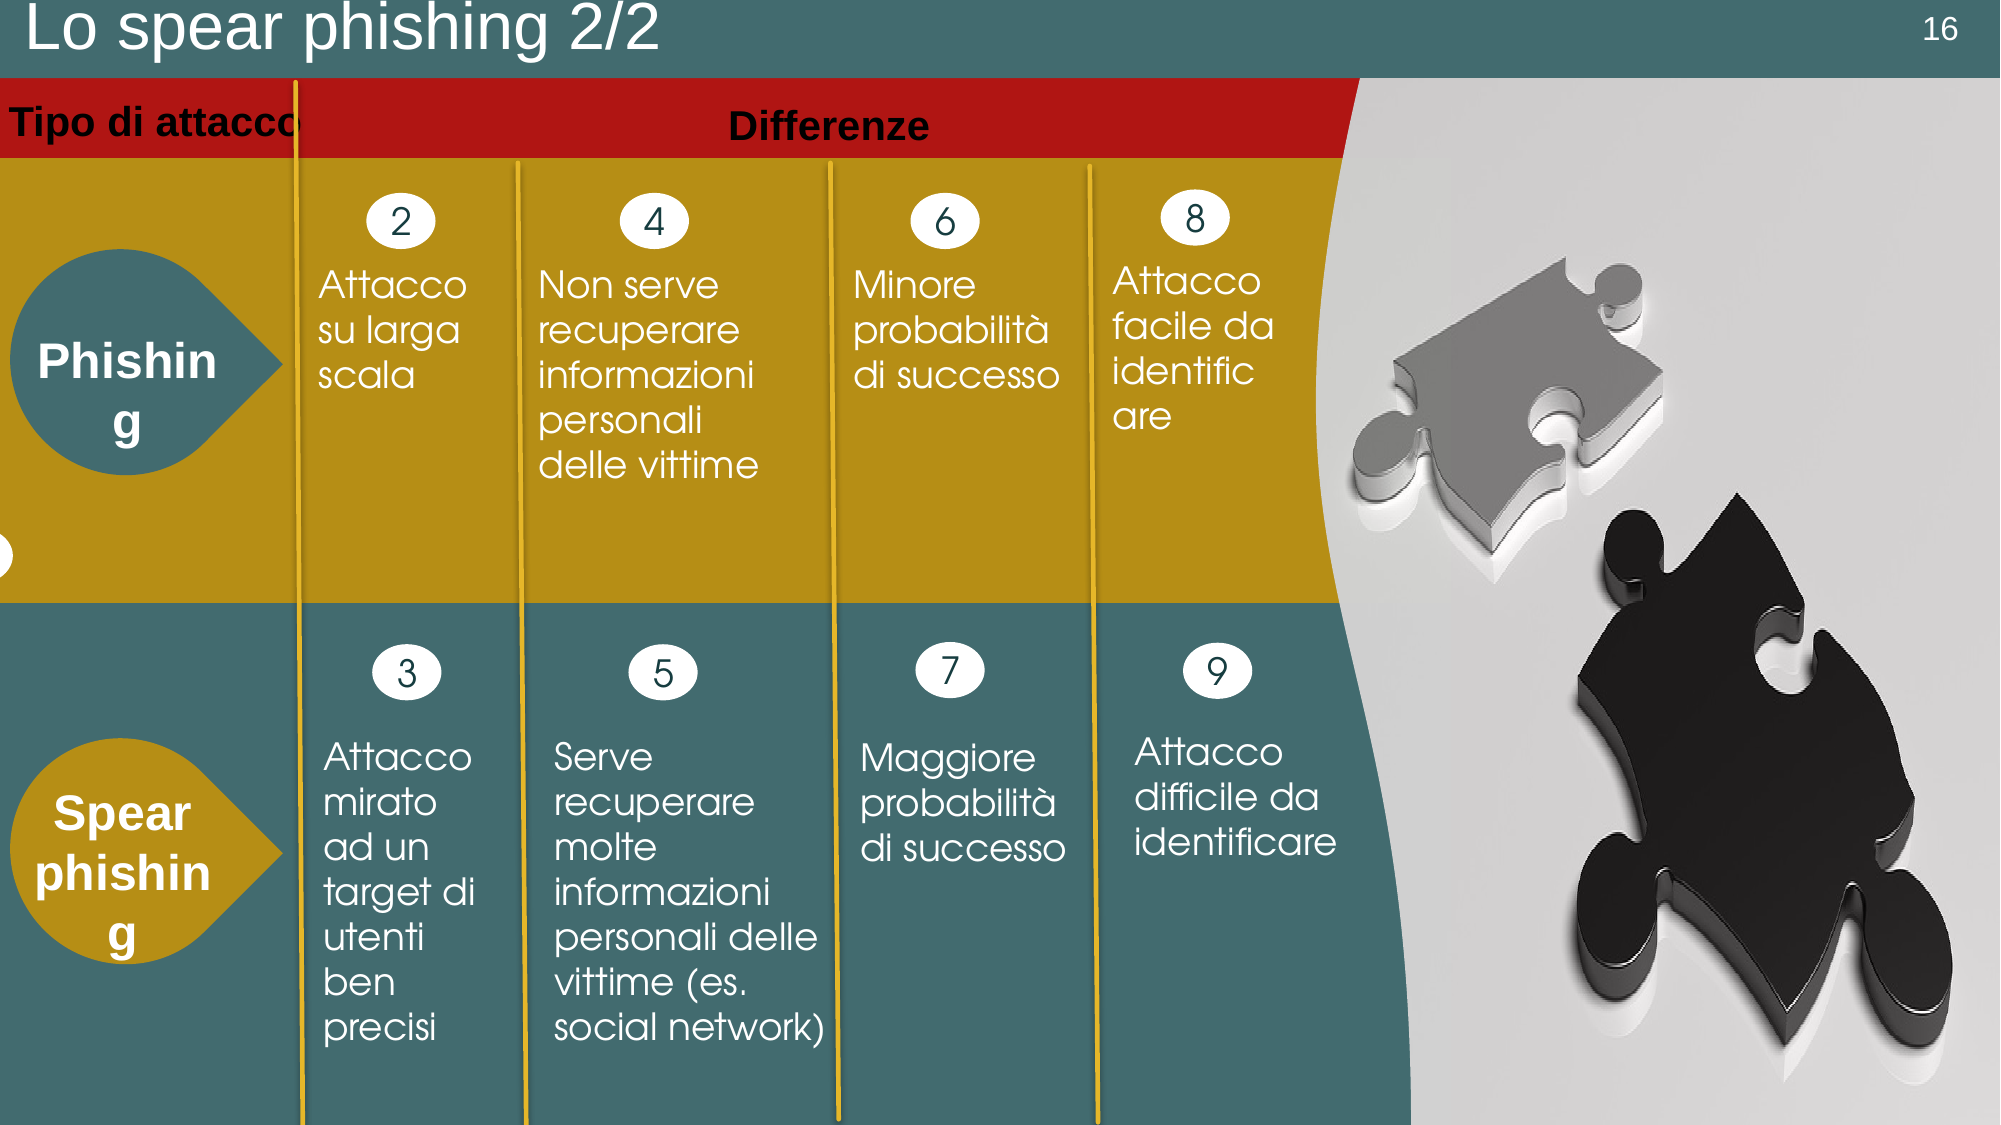

16
Lo spear phishing 2/2
Note sviluppo
Img1:
https://pixabay.com/it/puzzle-black-white-1126509/

Tipo di attacco
Differenze

8
2
4
6
Attacco facile da identificare

Attacco su larga scala
Minore probabilità di successo
Non serve recuperare informazioni personali delle vittime

Phishing
1

7
9
3
5
Attacco difficile da identificare
Attacco mirato ad un target di utenti ben precisi
Serve recuperare molte informazioni personali delle vittime (es. social network)
Maggiore  probabilità di successo

Spear phishing